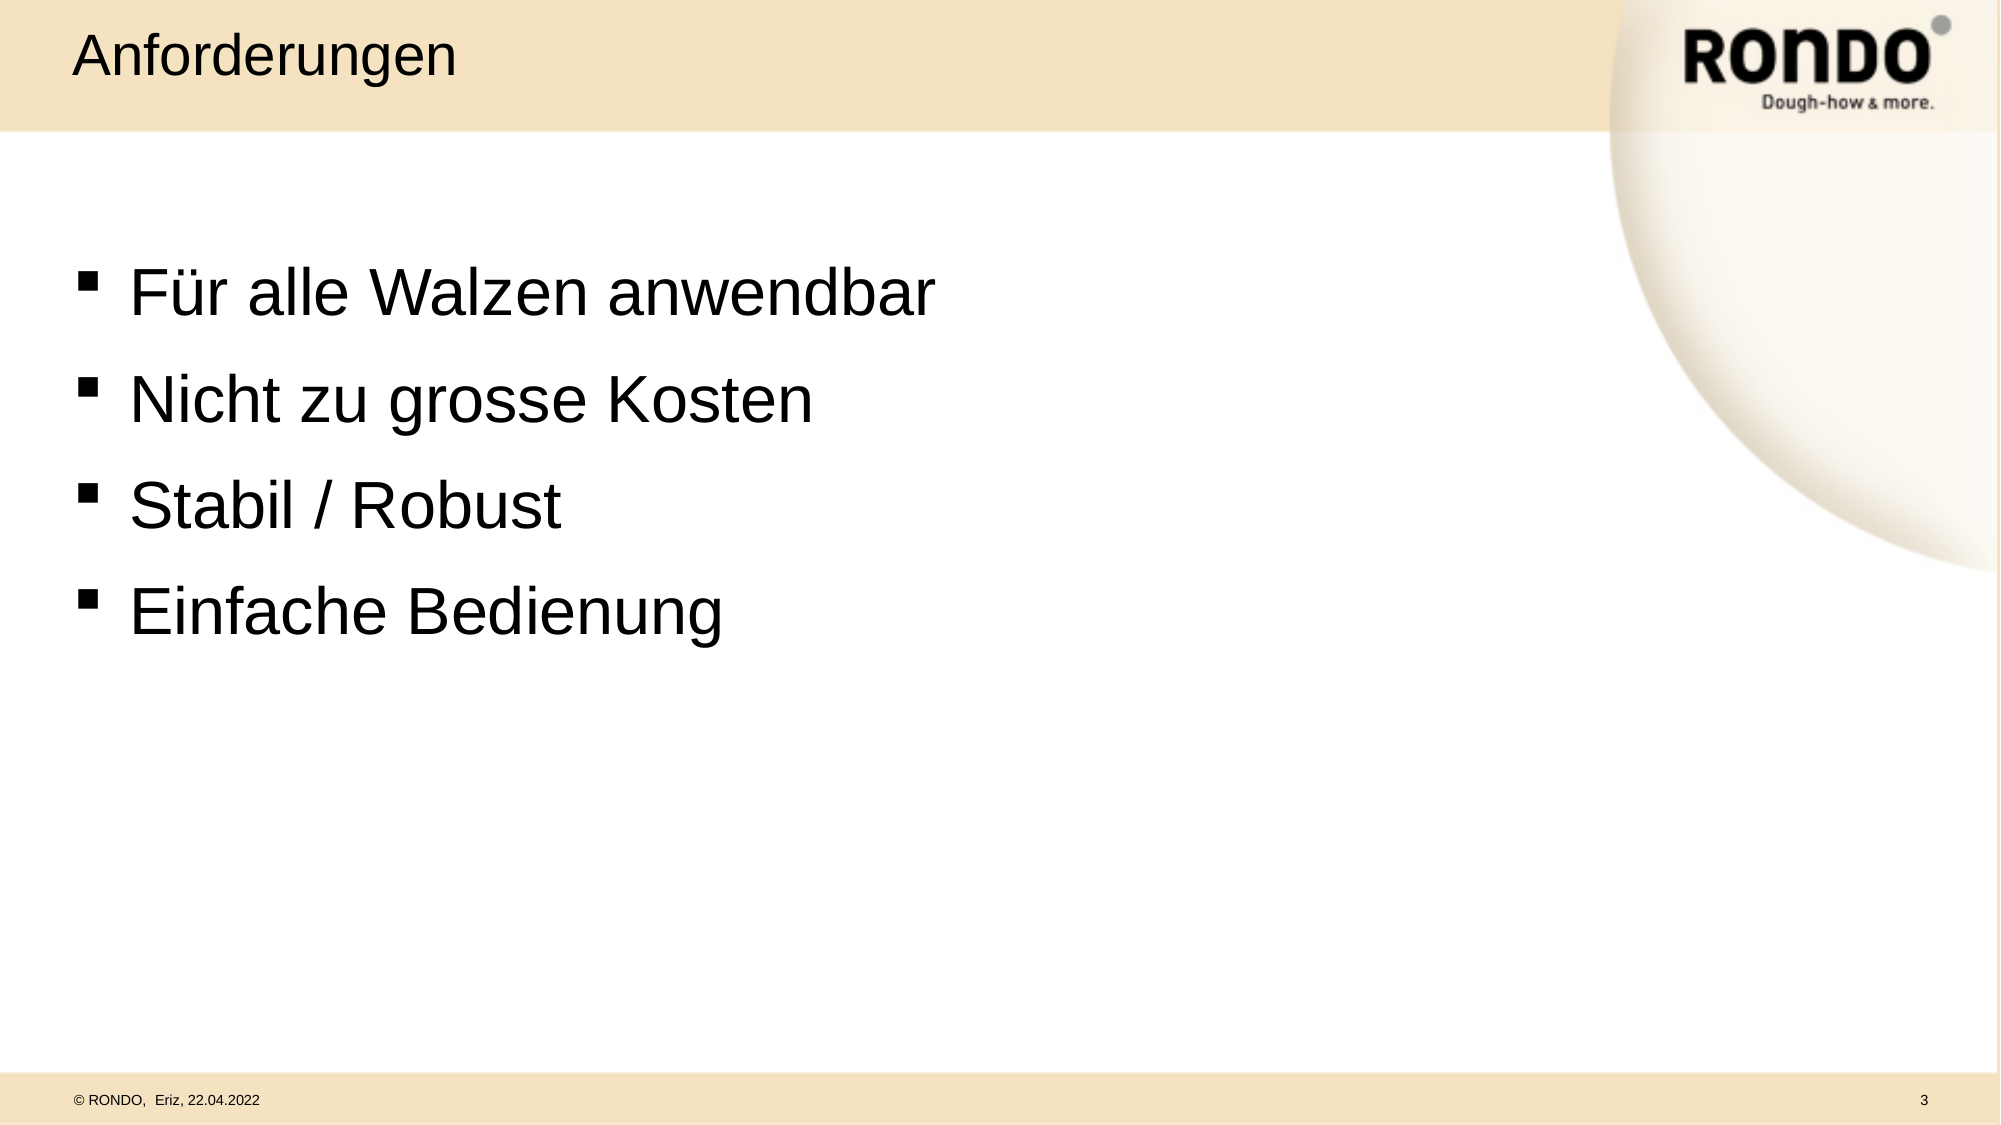

# Anforderungen

Für alle Walzen anwendbar
Nicht zu grosse Kosten
Stabil / Robust
Einfache Bedienung

Eriz, 22.04.2022
3